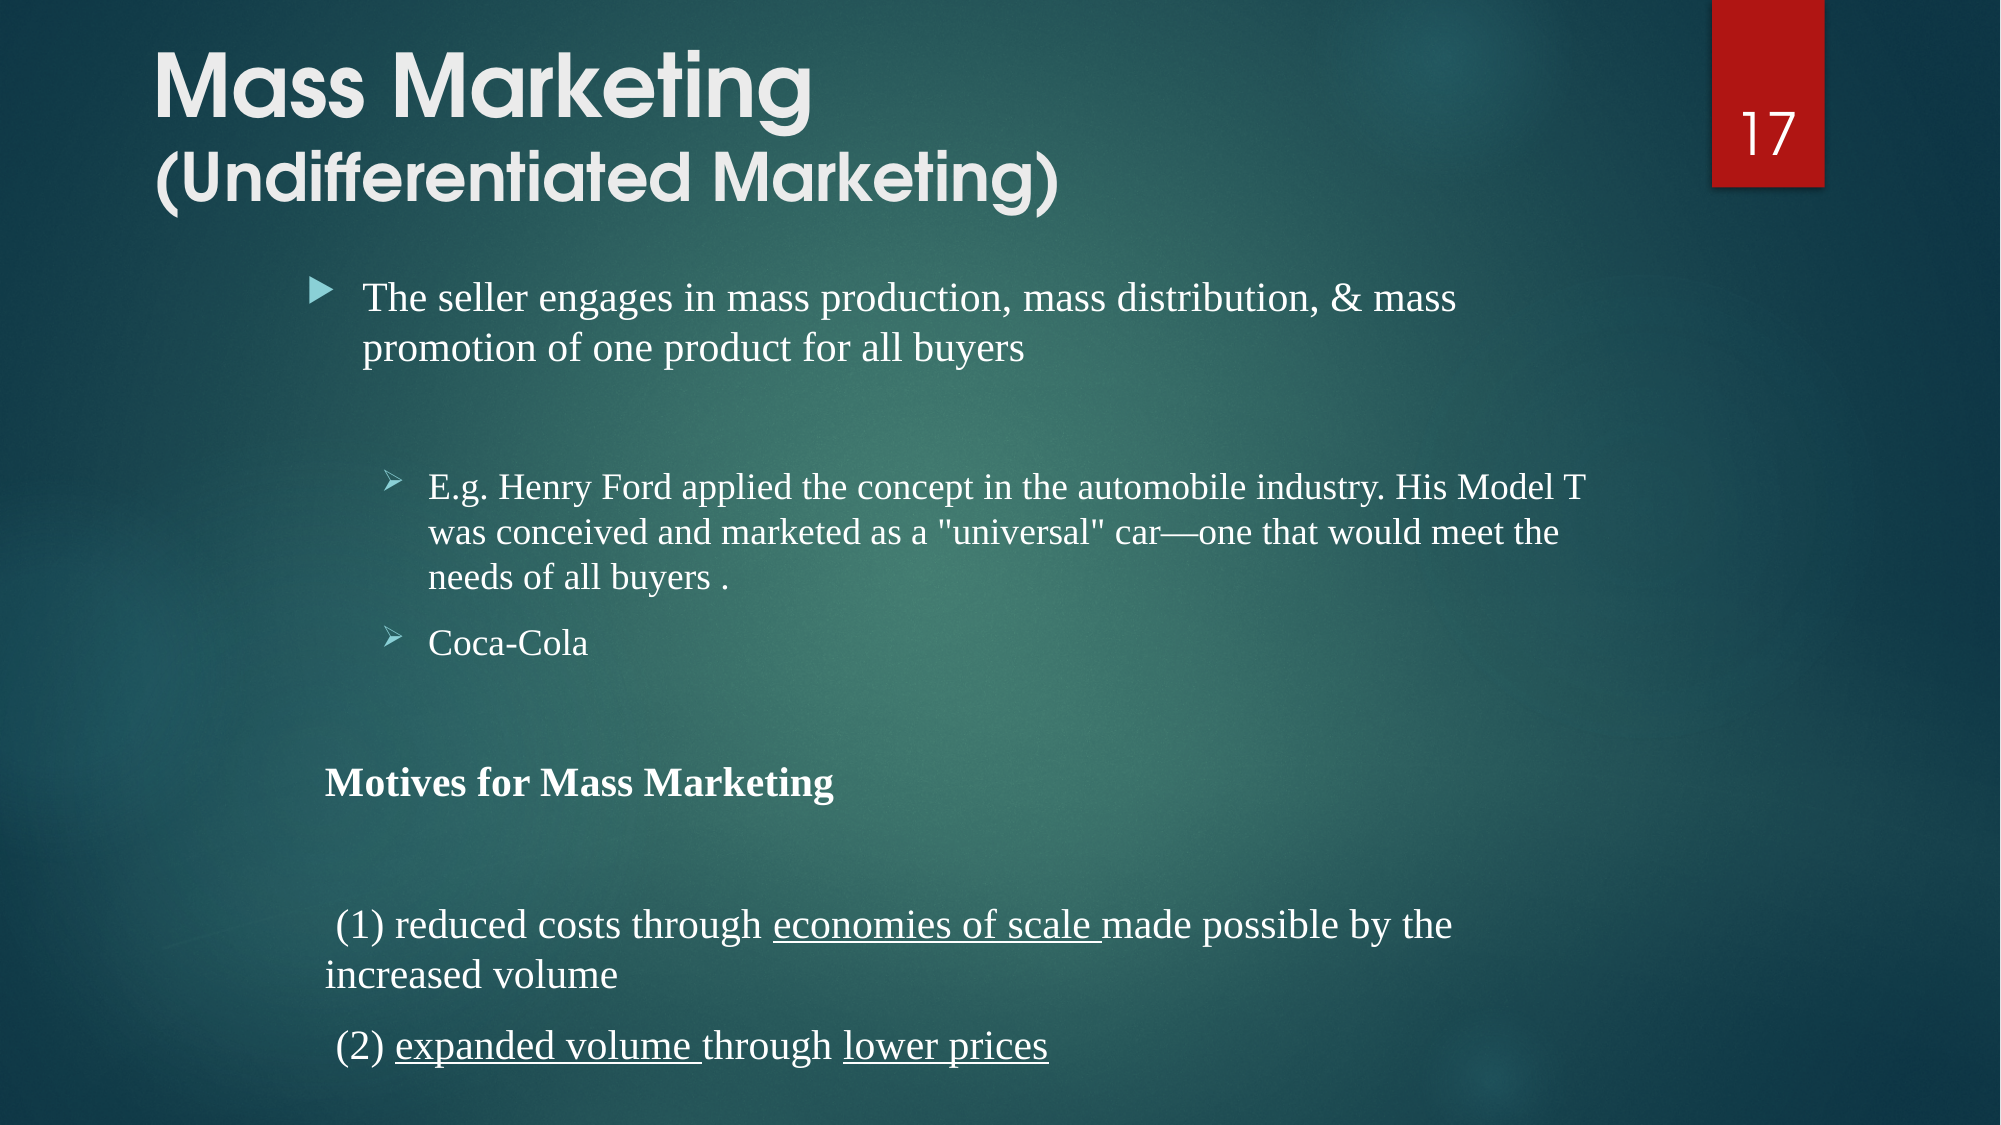

# Mass Marketing (Undifferentiated Marketing)
17
The seller engages in mass production, mass distribution, & mass promotion of one product for all buyers

E.g. Henry Ford applied the concept in the automobile industry. His Model T was conceived and marketed as a "universal" car—one that would meet the needs of all buyers .
Coca-Cola

Motives for Mass Marketing

 (1) reduced costs through economies of scale made possible by the increased volume
 (2) expanded volume through lower prices